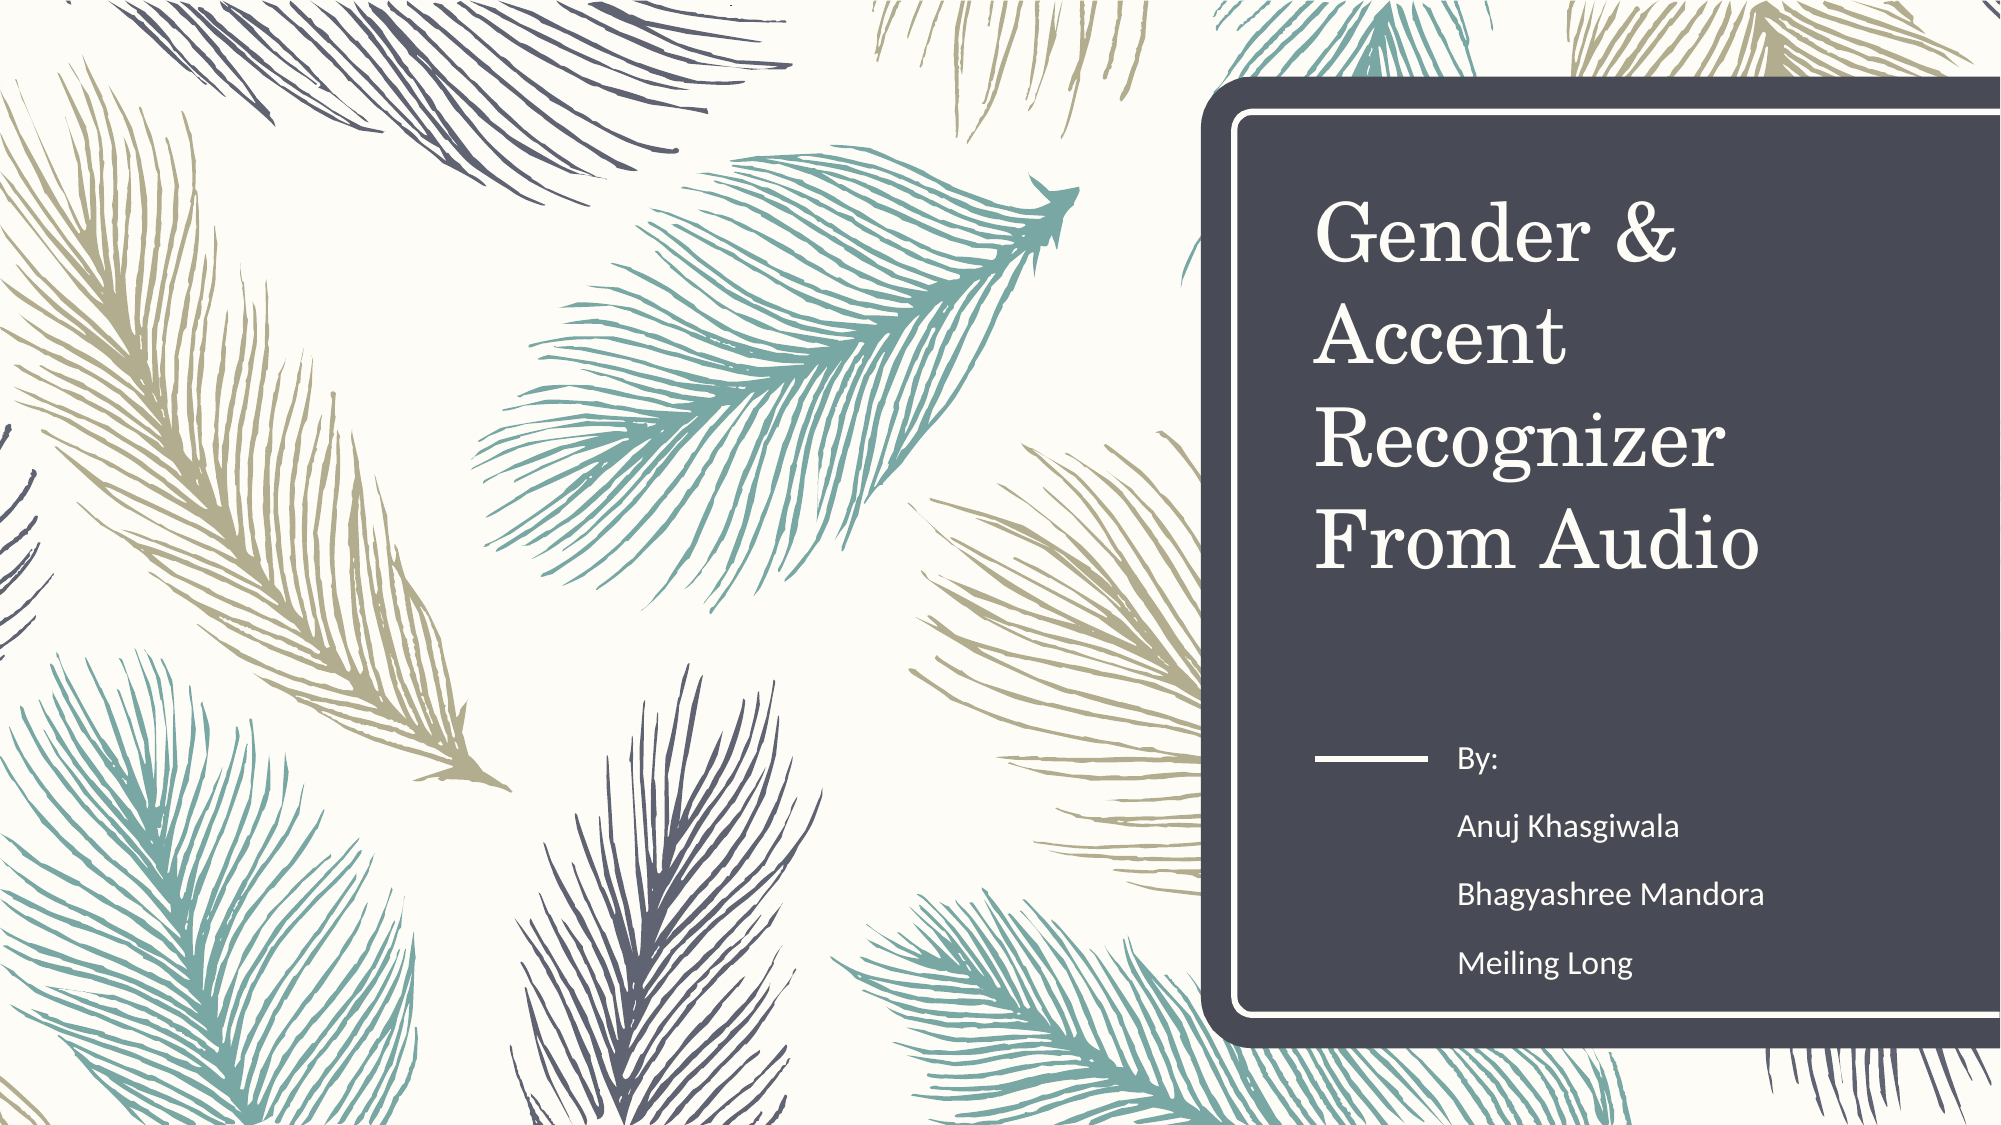

# Gender & Accent Recognizer From Audio
By:
Anuj Khasgiwala
Bhagyashree Mandora
Meiling Long